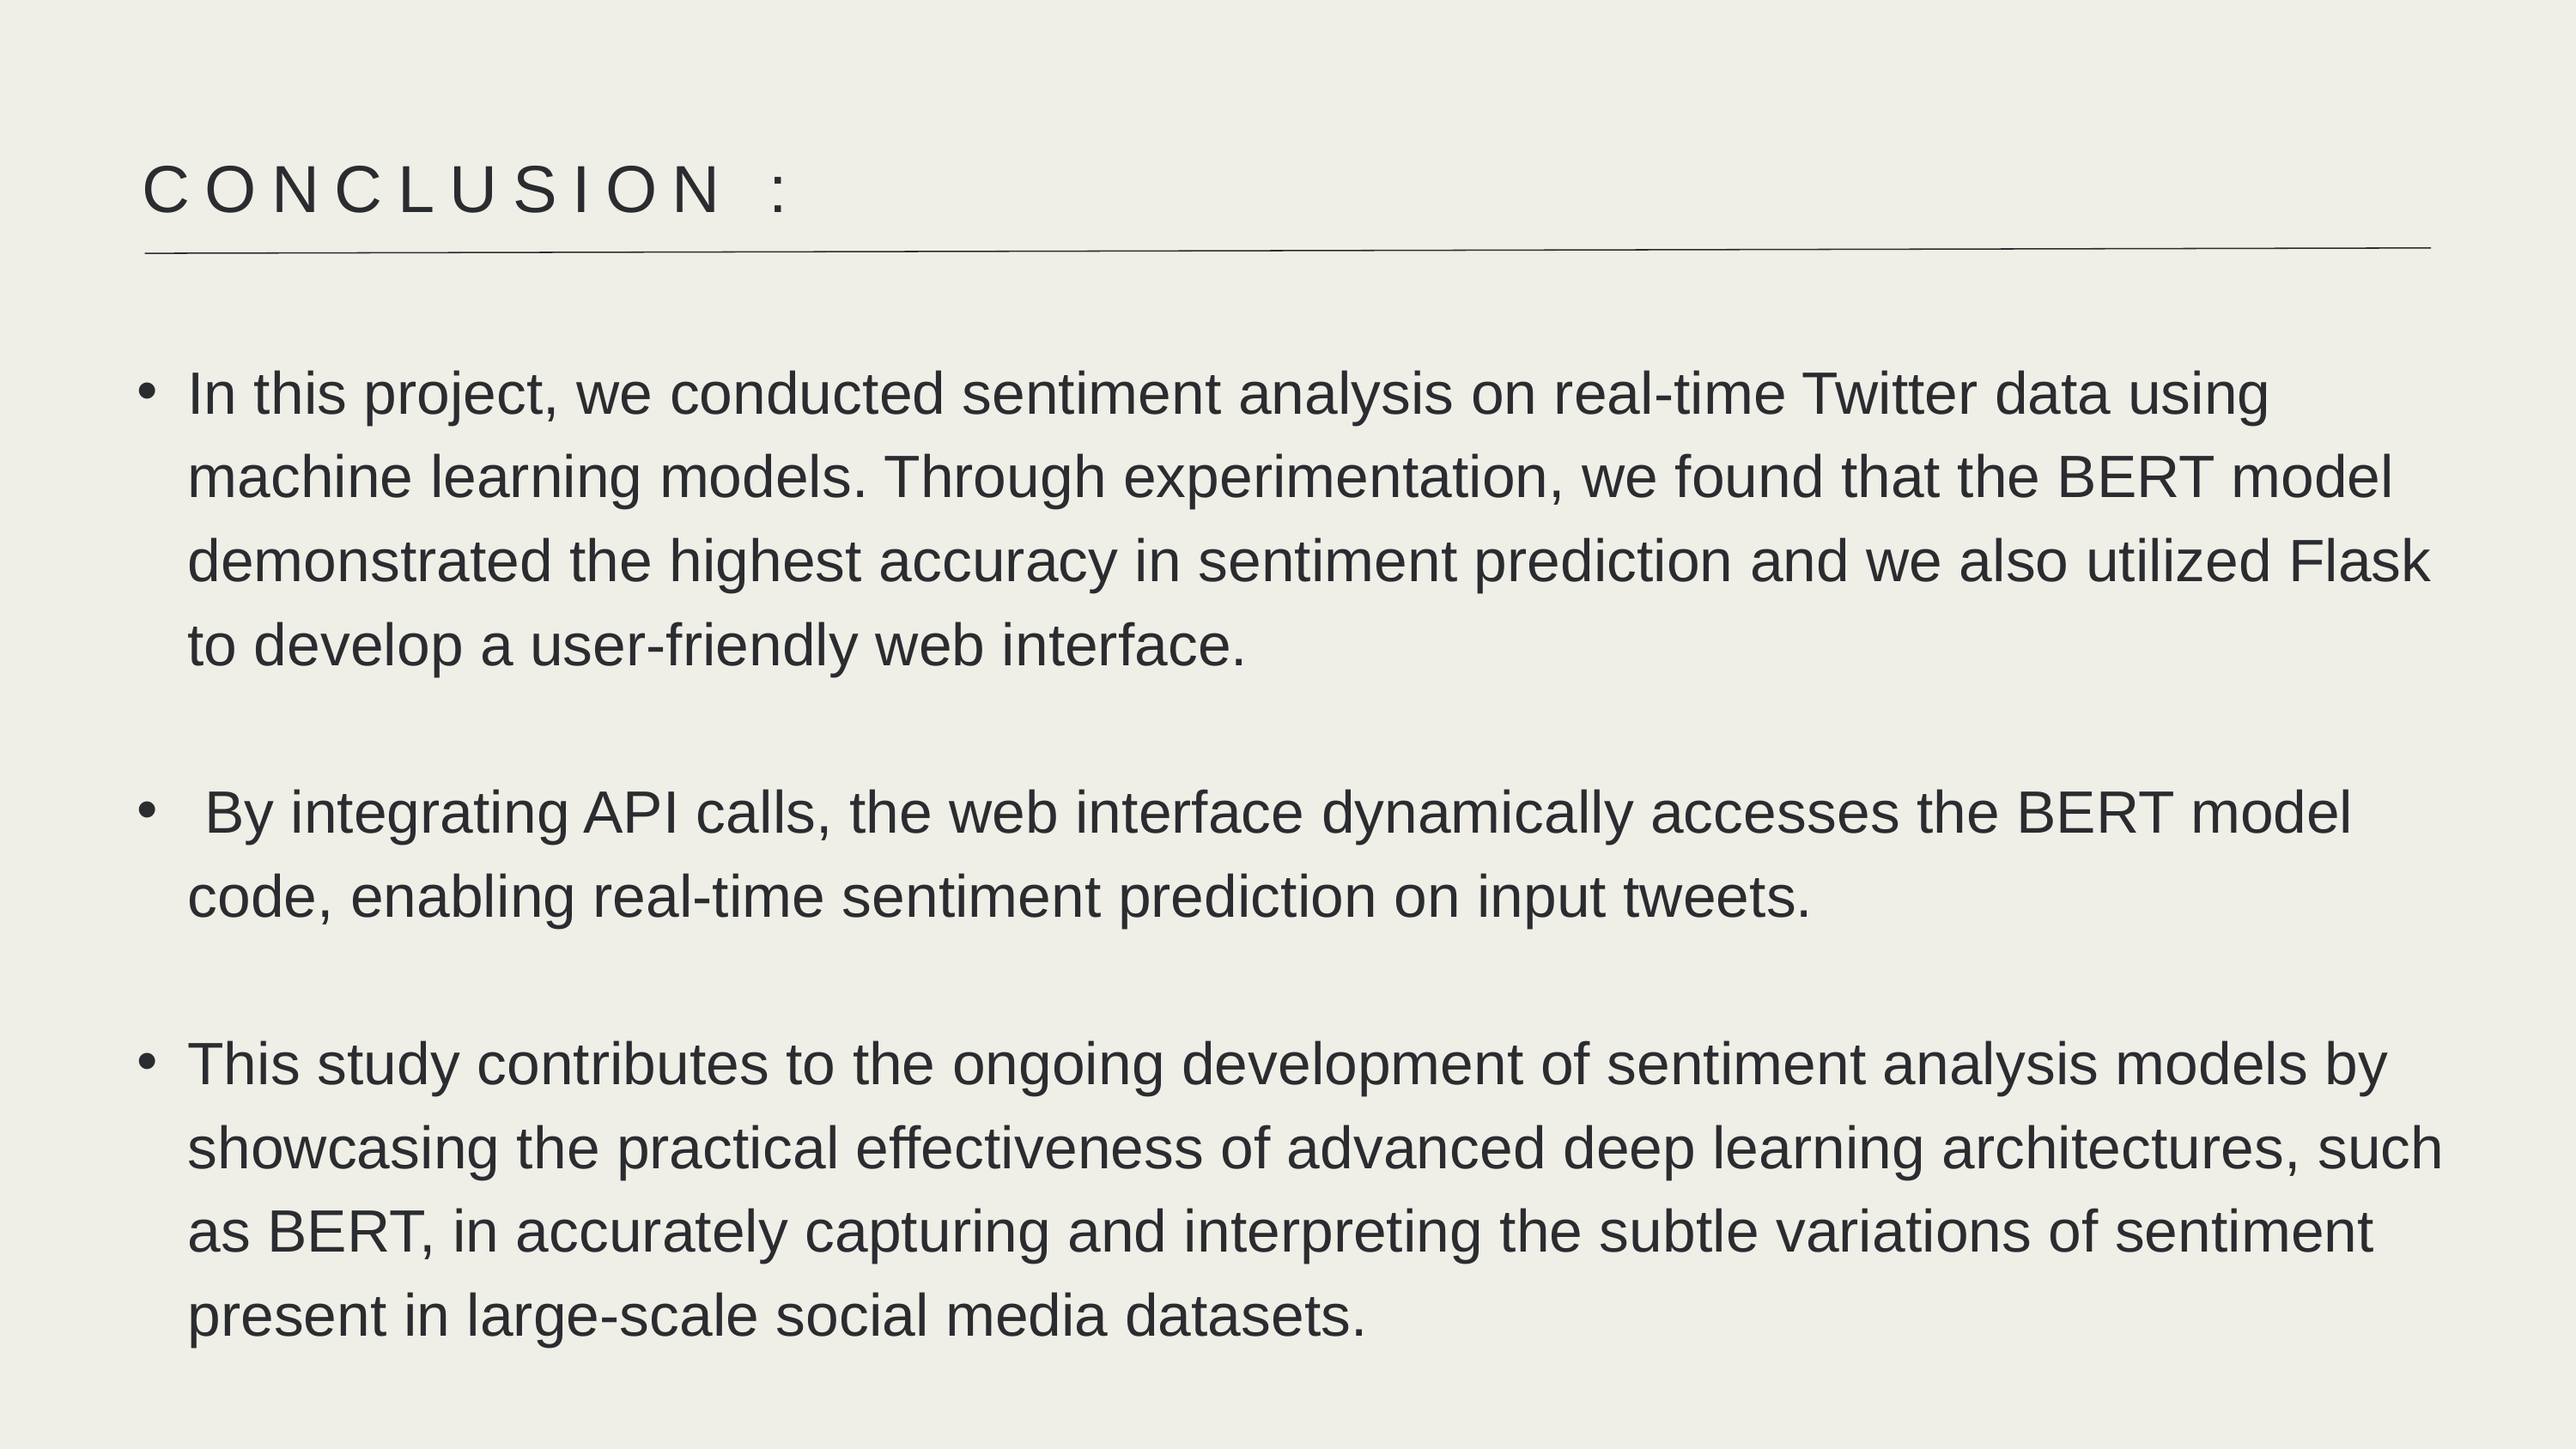

CONCLUSION :

In this project, we conducted sentiment analysis on real-time Twitter data using machine learning models. Through experimentation, we found that the BERT model demonstrated the highest accuracy in sentiment prediction and we also utilized Flask to develop a user-friendly web interface.

 By integrating API calls, the web interface dynamically accesses the BERT model code, enabling real-time sentiment prediction on input tweets.

This study contributes to the ongoing development of sentiment analysis models by showcasing the practical effectiveness of advanced deep learning architectures, such as BERT, in accurately capturing and interpreting the subtle variations of sentiment present in large-scale social media datasets.